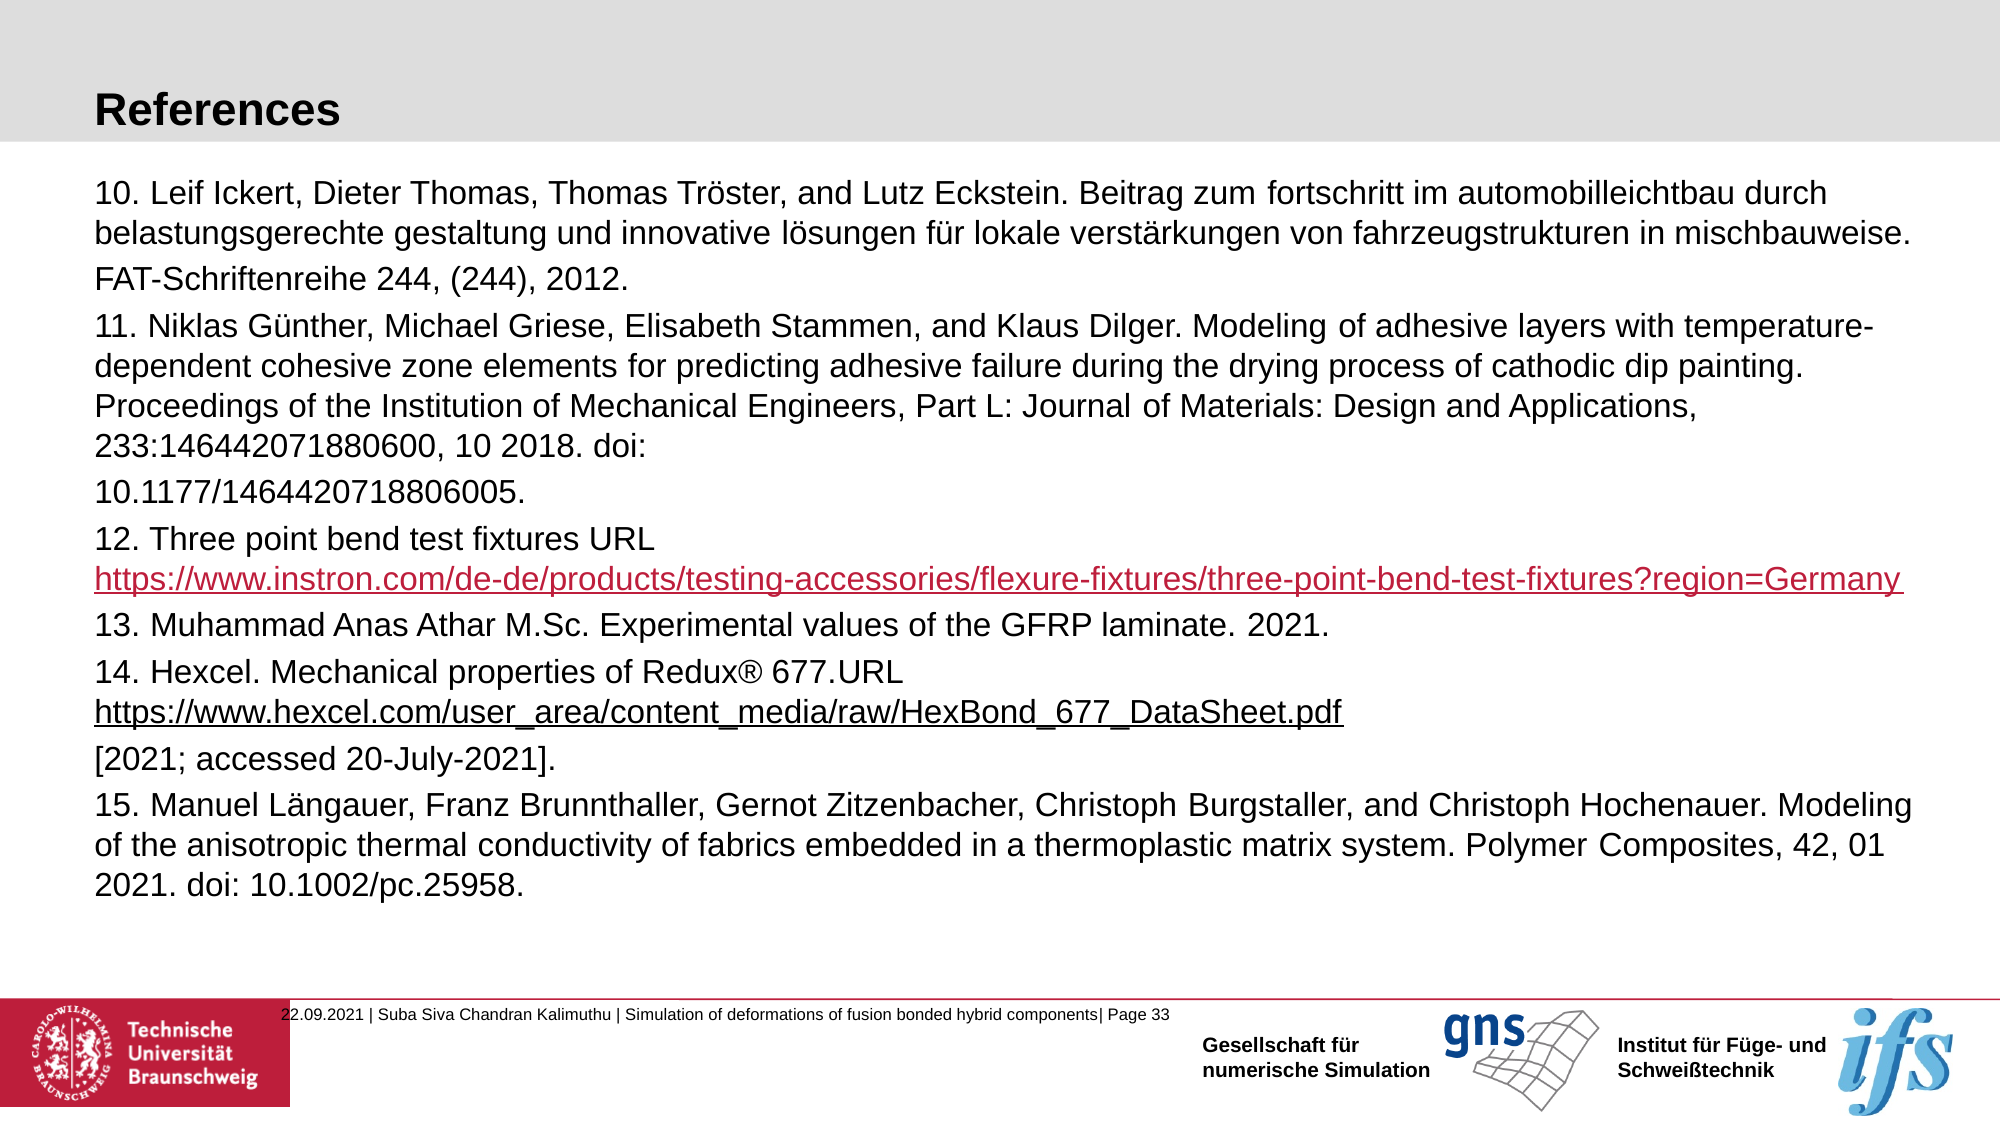

# References
10. Leif Ickert, Dieter Thomas, Thomas Tröster, and Lutz Eckstein. Beitrag zum fortschritt im automobilleichtbau durch belastungsgerechte gestaltung und innovative lösungen für lokale verstärkungen von fahrzeugstrukturen in mischbauweise.
FAT-Schriftenreihe 244, (244), 2012.
11. Niklas Günther, Michael Griese, Elisabeth Stammen, and Klaus Dilger. Modeling of adhesive layers with temperature-dependent cohesive zone elements for predicting adhesive failure during the drying process of cathodic dip painting. Proceedings of the Institution of Mechanical Engineers, Part L: Journal of Materials: Design and Applications, 233:146442071880600, 10 2018. doi:
10.1177/1464420718806005.
12. Three point bend test fixtures URL https://www.instron.com/de-de/products/testing-accessories/flexure-fixtures/three-point-bend-test-fixtures?region=Germany
13. Muhammad Anas Athar M.Sc. Experimental values of the GFRP laminate. 2021.
14. Hexcel. Mechanical properties of Redux® 677.URL https://www.hexcel.com/user_area/content_media/raw/HexBond_677_DataSheet.pdf
[2021; accessed 20-July-2021].
15. Manuel Längauer, Franz Brunnthaller, Gernot Zitzenbacher, Christoph Burgstaller, and Christoph Hochenauer. Modeling of the anisotropic thermal conductivity of fabrics embedded in a thermoplastic matrix system. Polymer Composites, 42, 01 2021. doi: 10.1002/pc.25958.